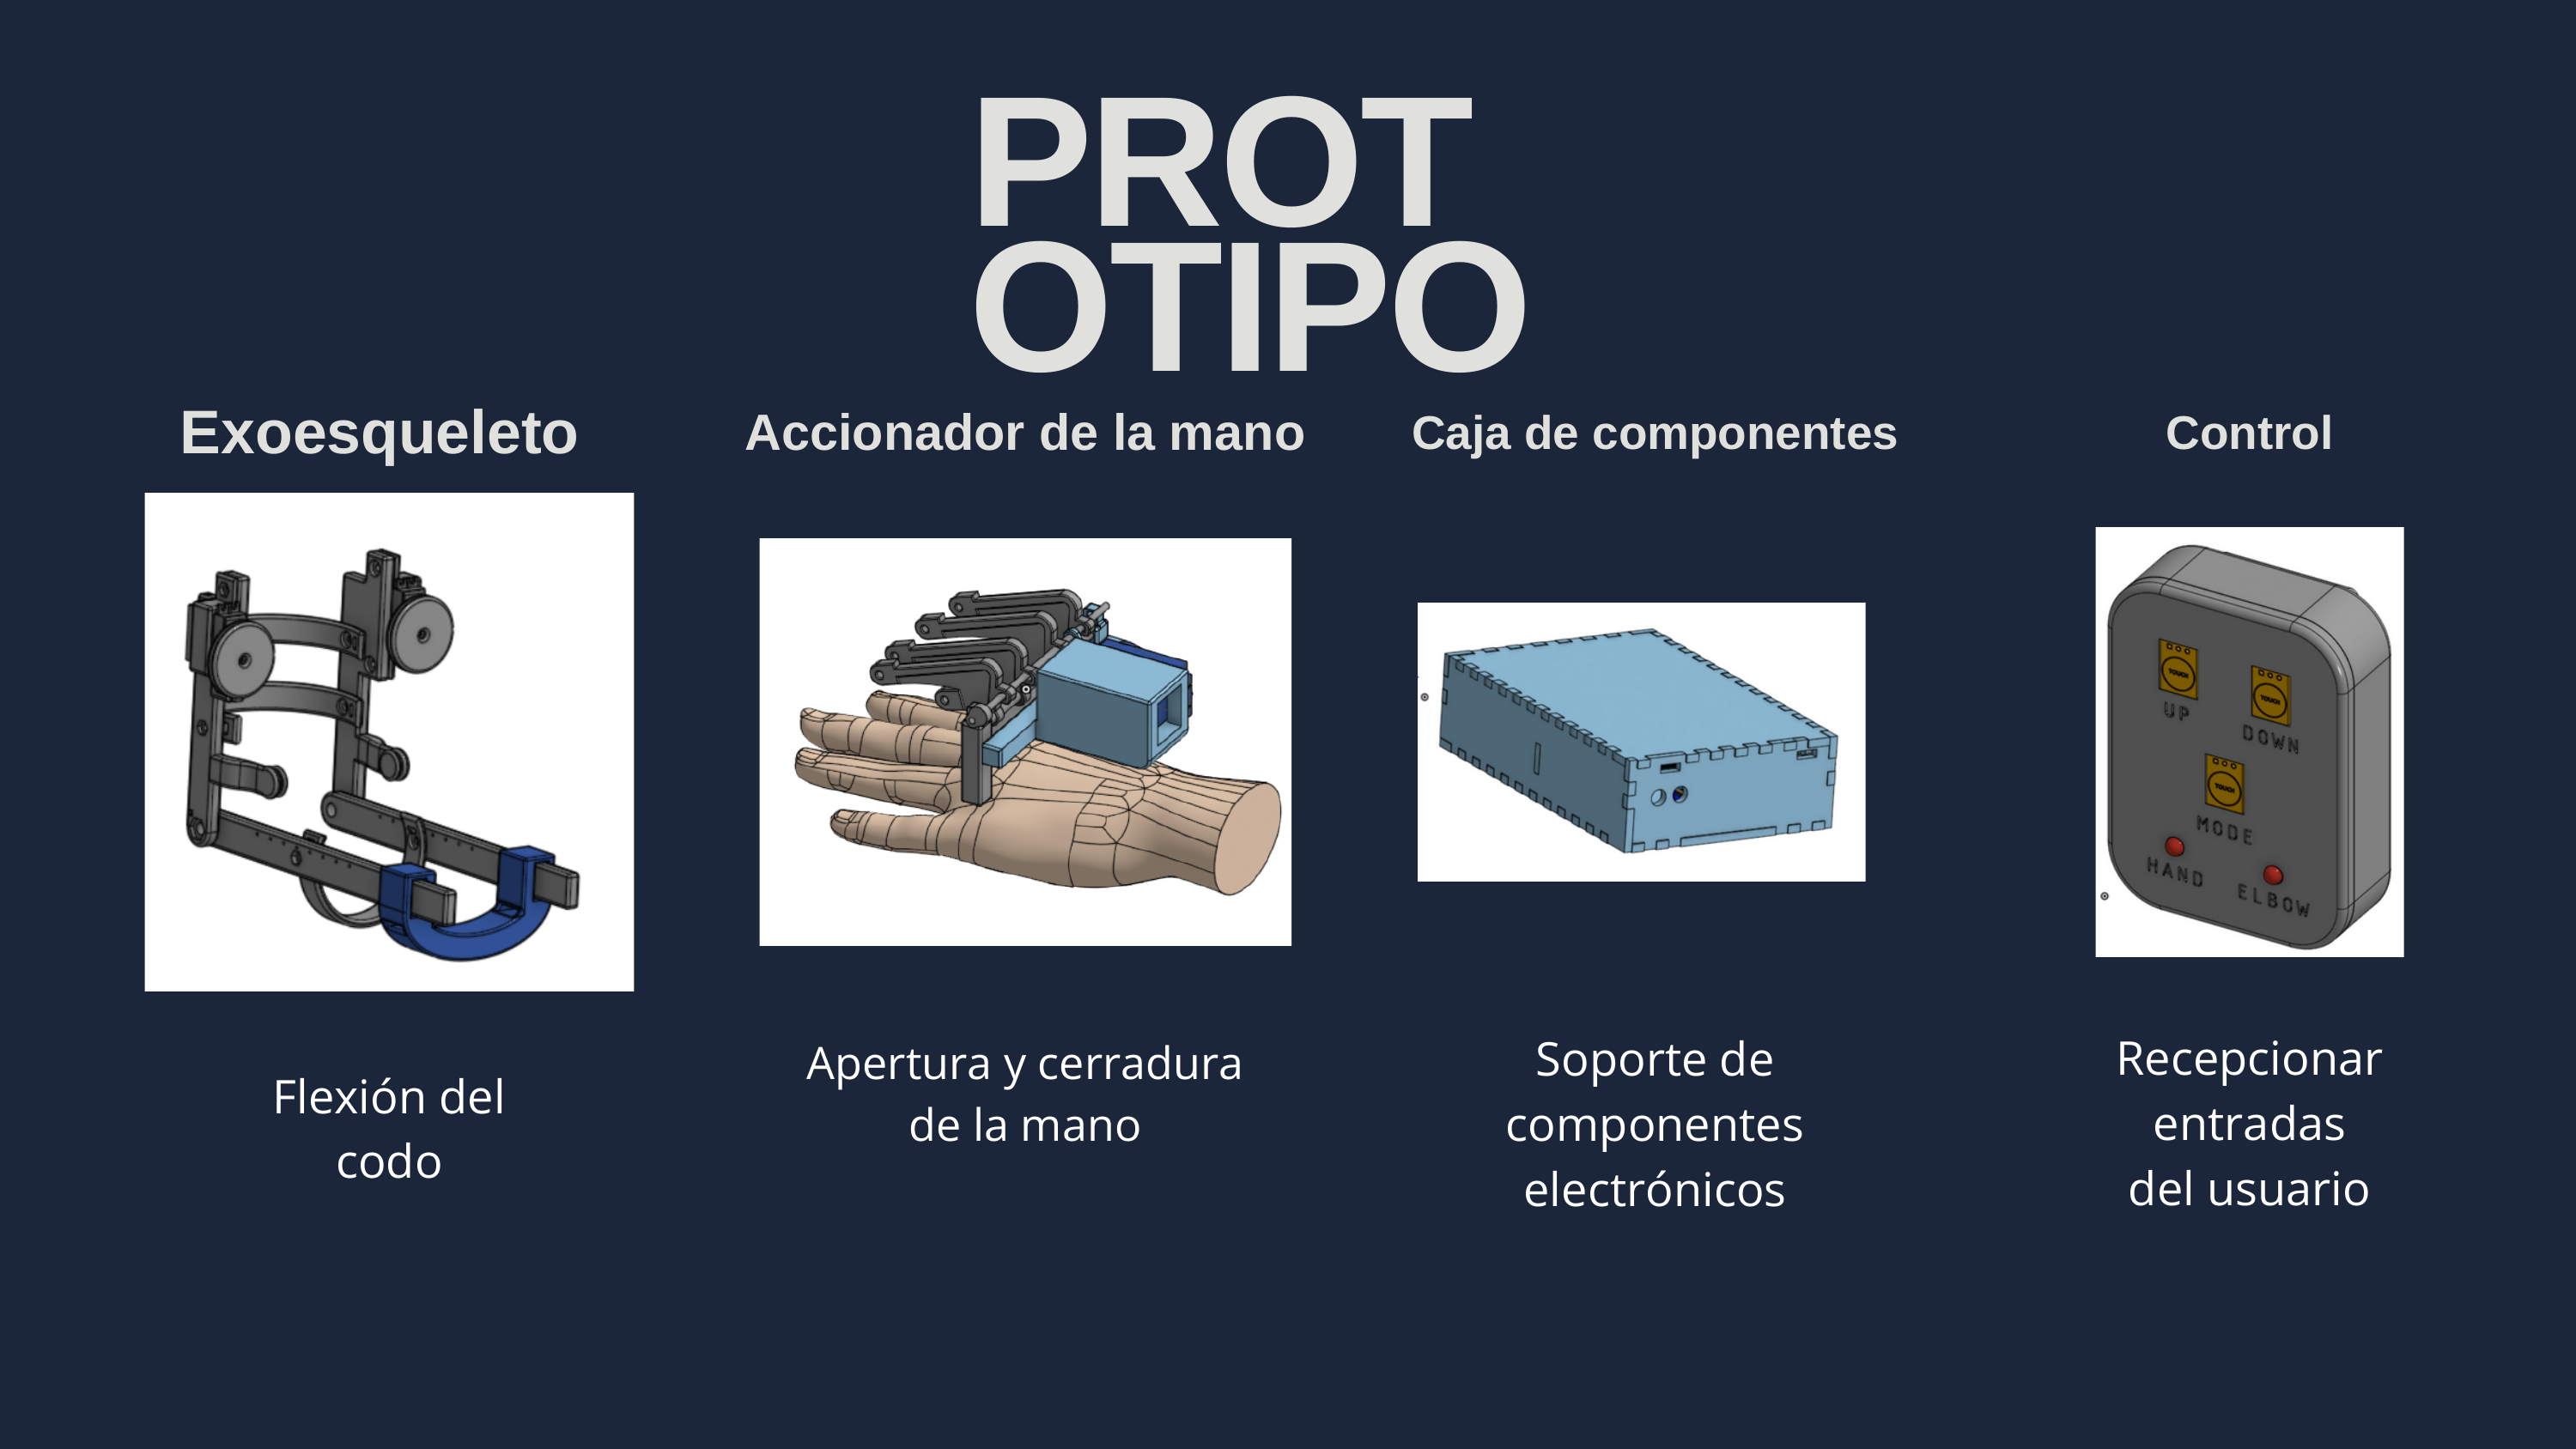

PROTOTIPO
Exoesqueleto
Accionador de la mano
Caja de componentes
Control

Recepcionar entradas
del usuario
Soporte de componentes
electrónicos
Apertura y cerradura
de la mano
Flexión del codo